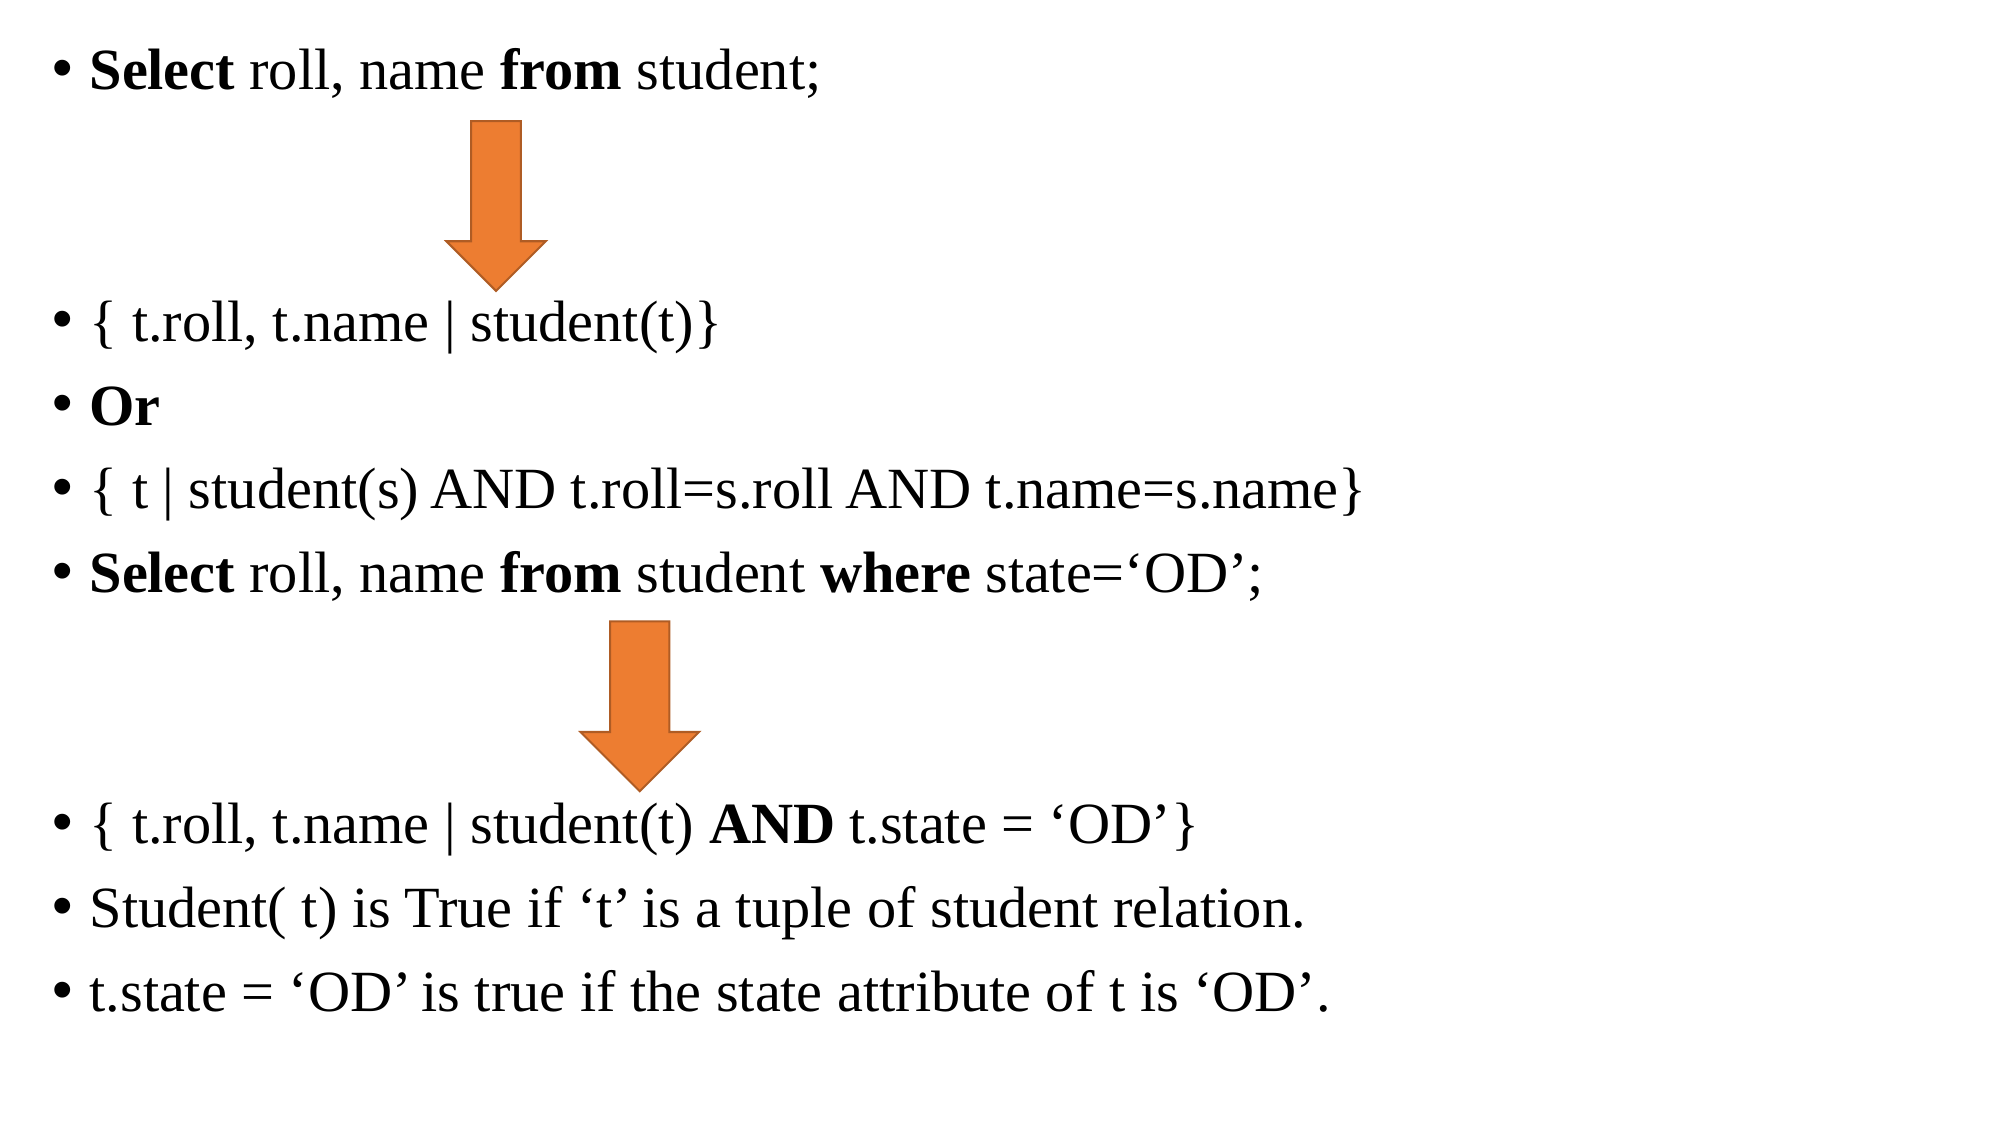

Select roll, name from student;

{ t.roll, t.name | student(t)}
Or
{ t | student(s) AND t.roll=s.roll AND t.name=s.name}
Select roll, name from student where state=‘OD’;

{ t.roll, t.name | student(t) AND t.state = ‘OD’}
Student( t) is True if ‘t’ is a tuple of student relation.
t.state = ‘OD’ is true if the state attribute of t is ‘OD’.